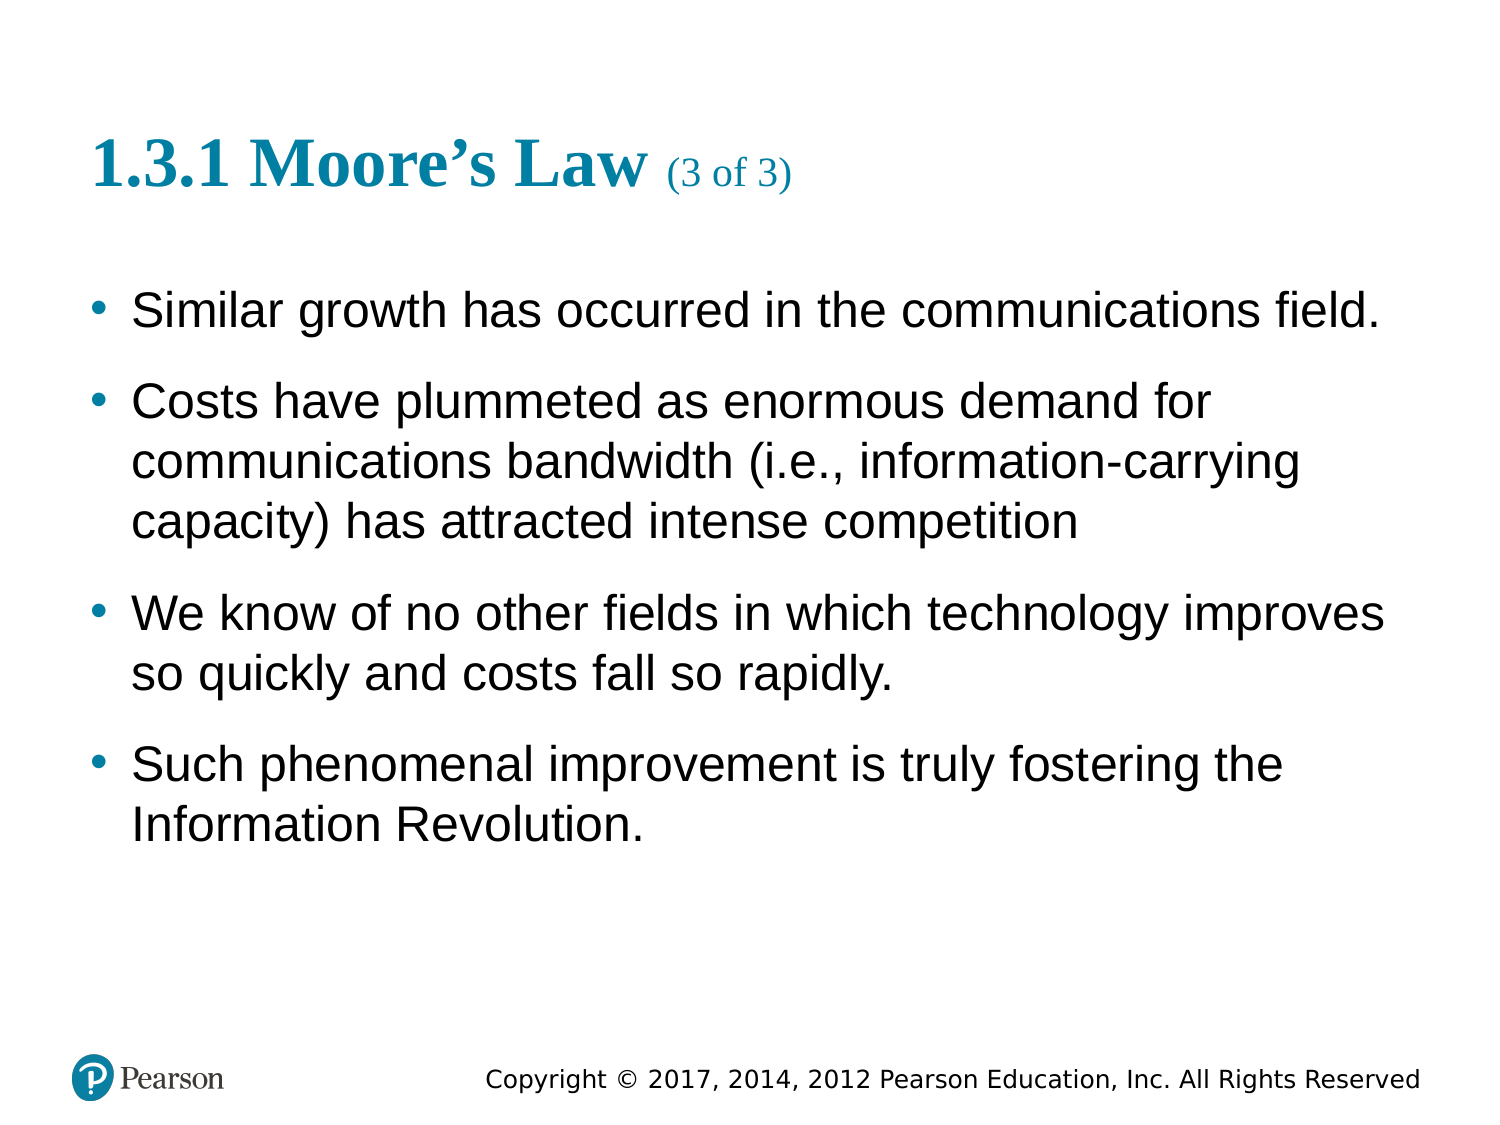

# 1.3.1 Moore’s Law (3 of 3)
Similar growth has occurred in the communications field.
Costs have plummeted as enormous demand for communications bandwidth (i.e., information-carrying capacity) has attracted intense competition
We know of no other fields in which technology improves so quickly and costs fall so rapidly.
Such phenomenal improvement is truly fostering the Information Revolution.